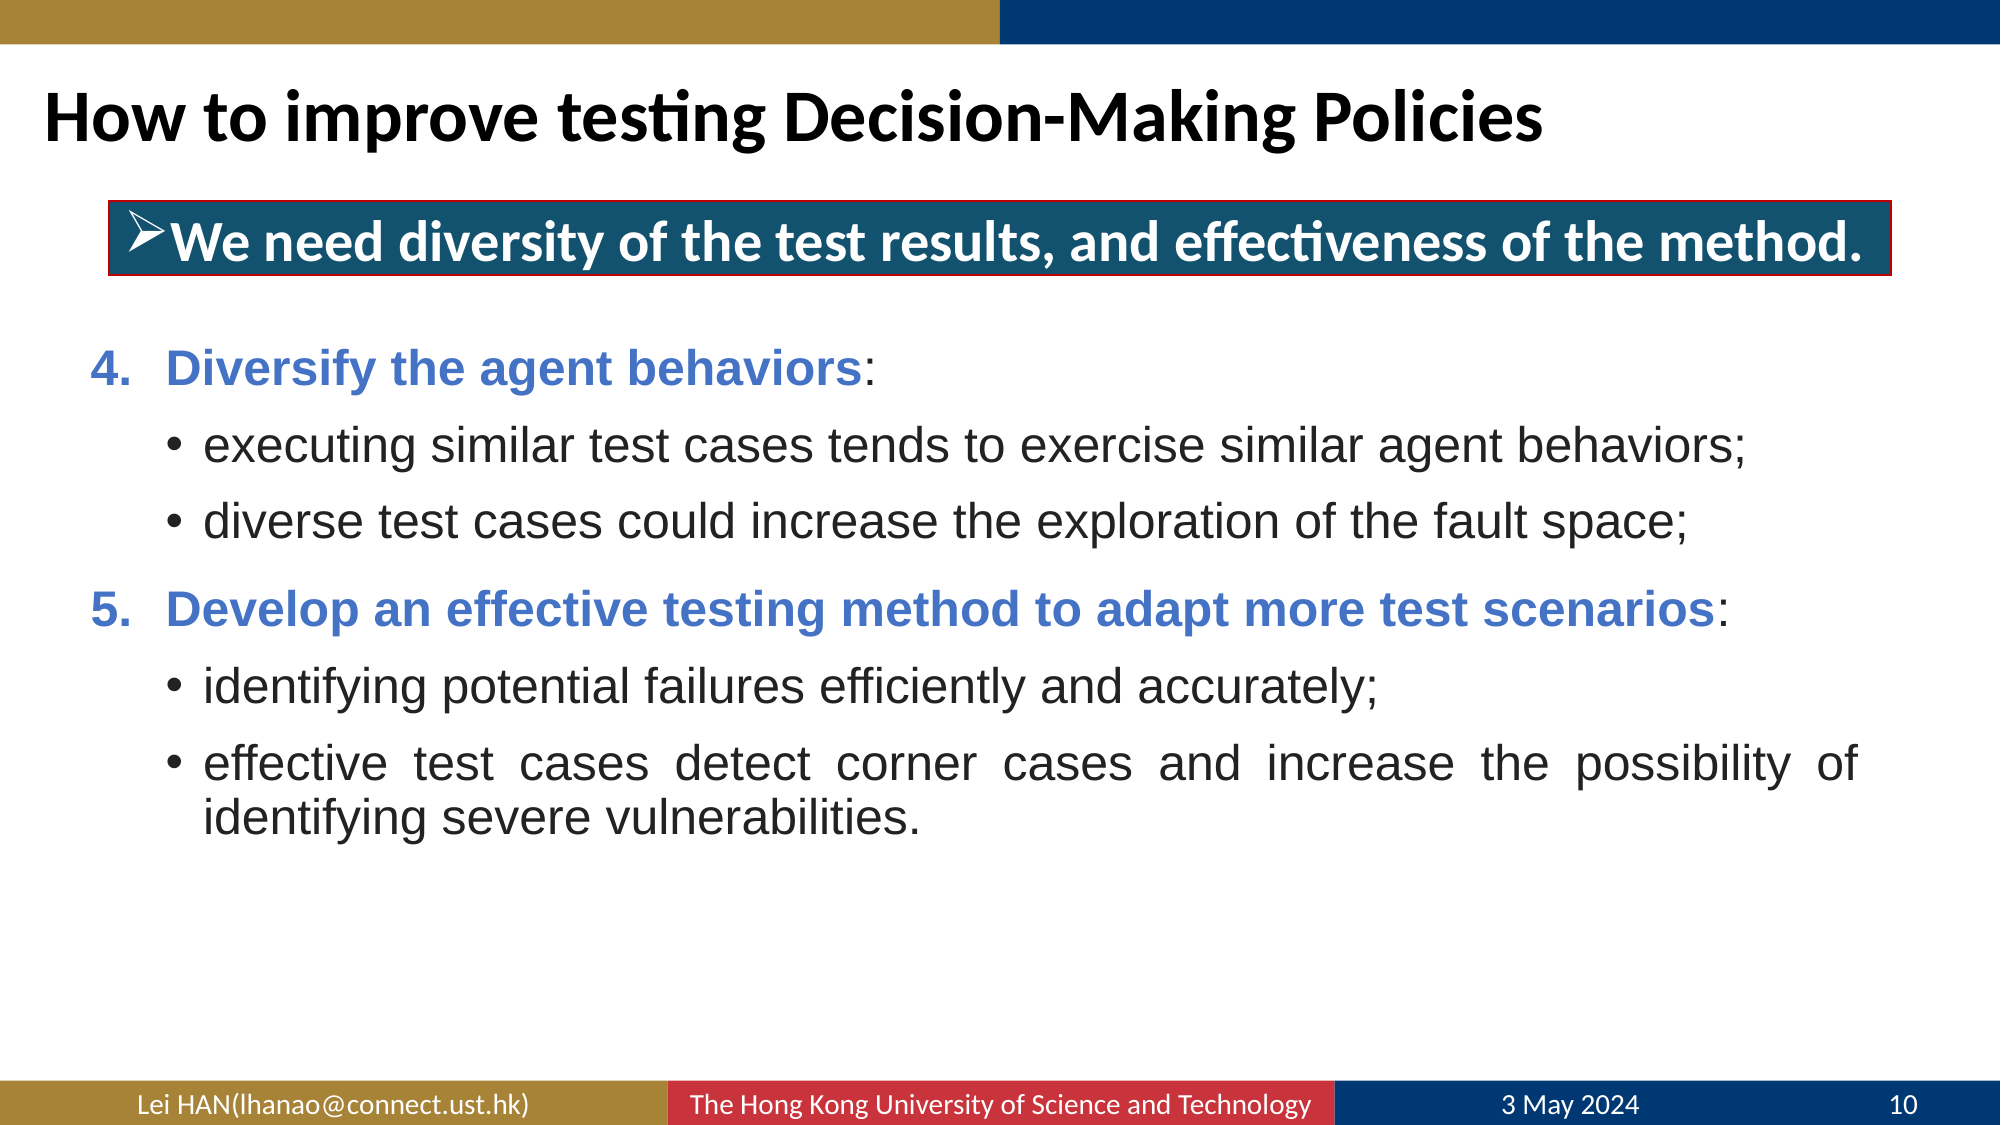

# How to improve testing Decision-Making Policies
We need diversity of the test results, and effectiveness of the method.
Diversify the agent behaviors:
executing similar test cases tends to exercise similar agent behaviors;
diverse test cases could increase the exploration of the fault space;
Develop an effective testing method to adapt more test scenarios:
identifying potential failures efficiently and accurately;
effective test cases detect corner cases and increase the possibility of identifying severe vulnerabilities.
Lei HAN(lhanao@connect.ust.hk)
The Hong Kong University of Science and Technology
3 May 2024
10